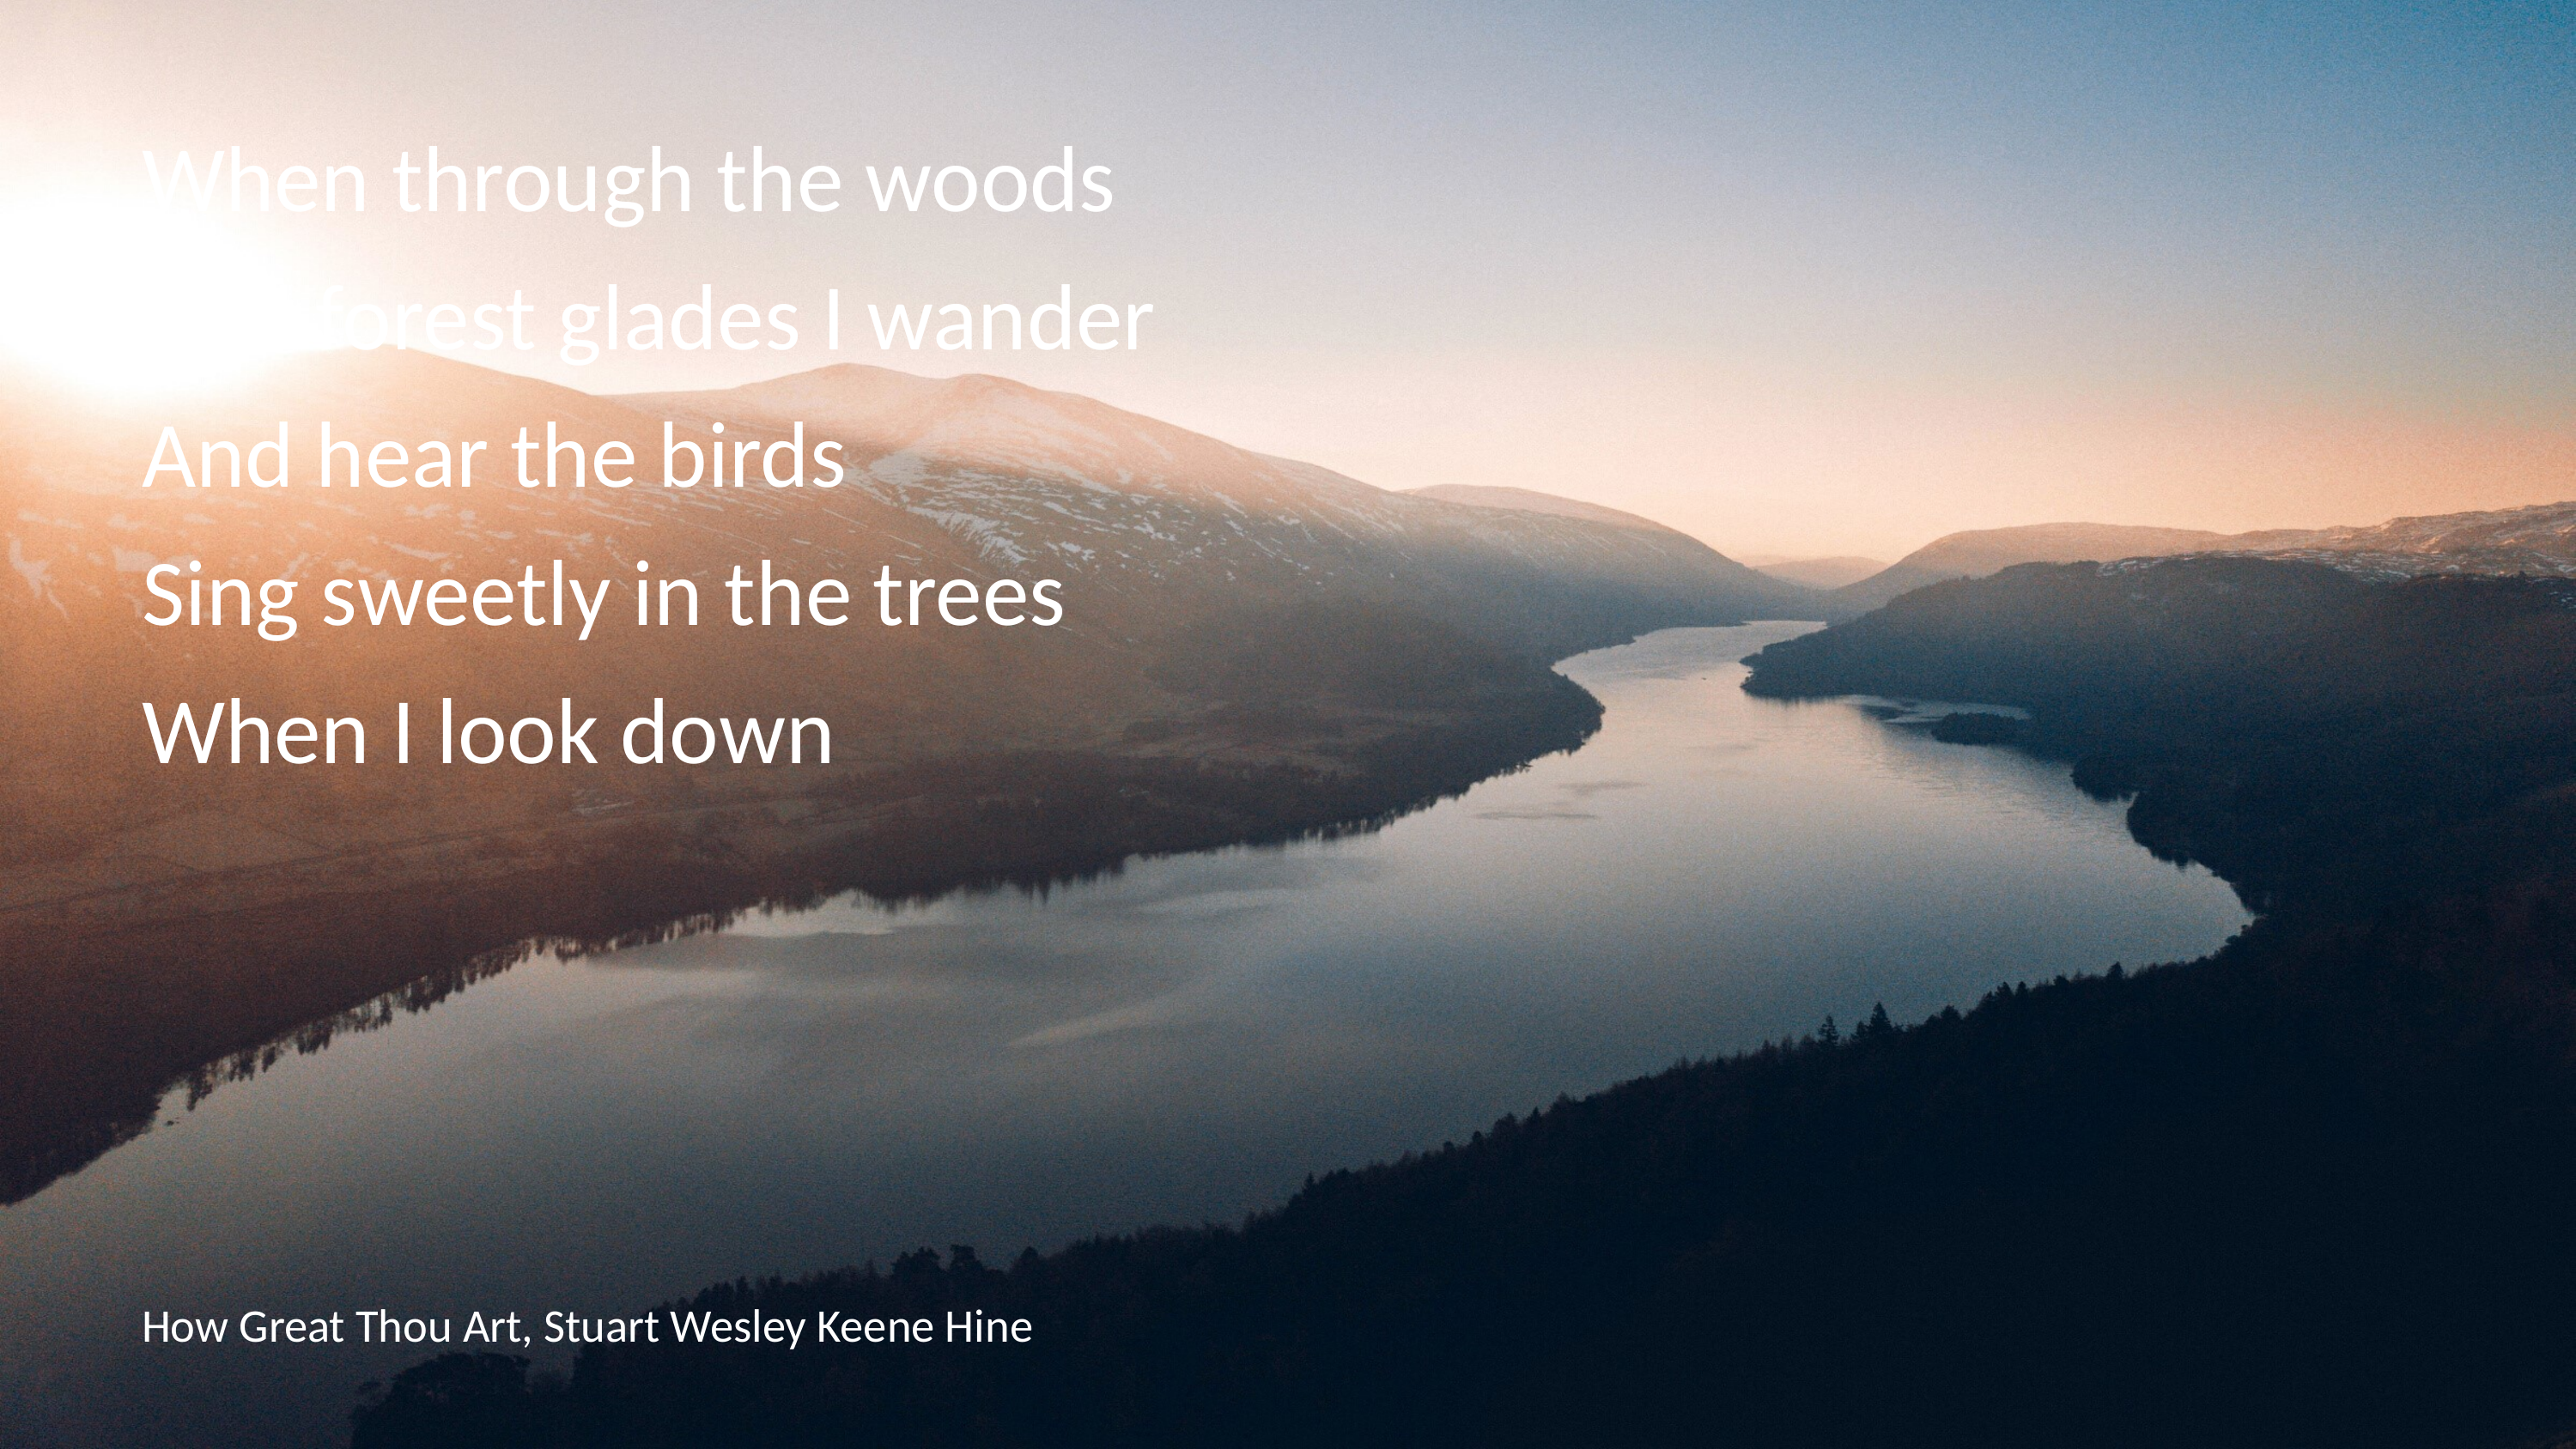

When through the woods
And forest glades I wander
And hear the birds
Sing sweetly in the trees
When I look down

# How Great Thou Art, Stuart Wesley Keene Hine